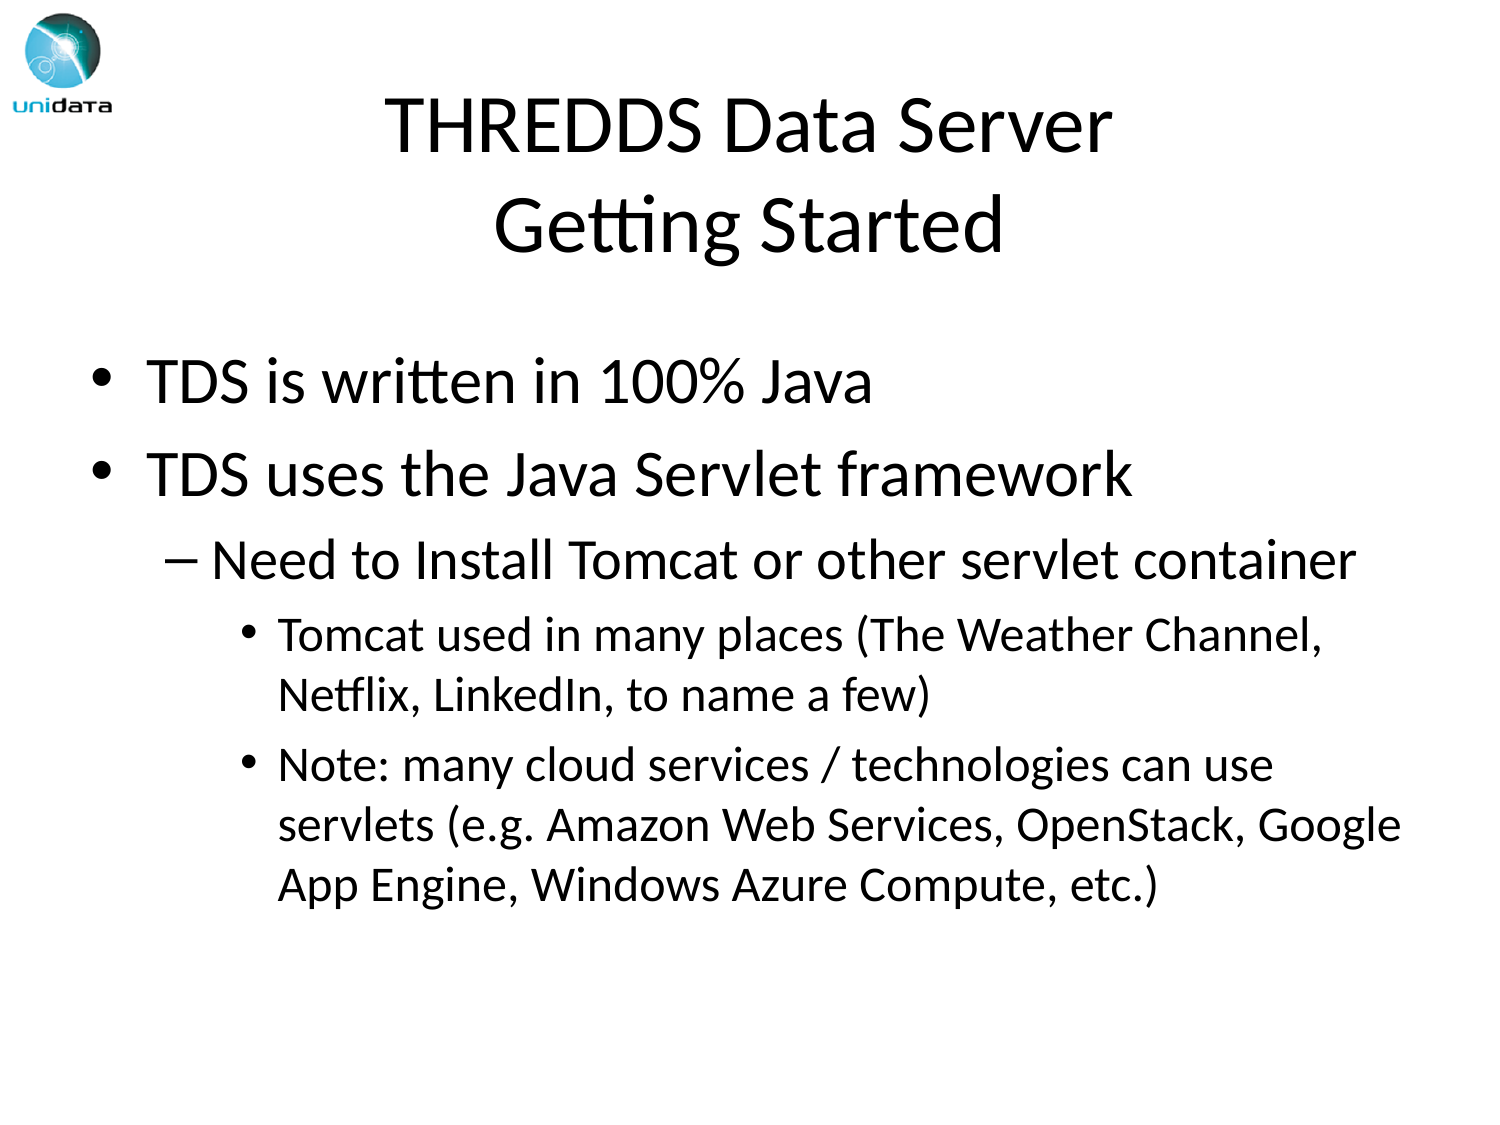

# THREDDS Data Server Getting Started
TDS is written in 100% Java
TDS uses the Java Servlet framework
Need to Install Tomcat or other servlet container
Tomcat used in many places (The Weather Channel, Netflix, LinkedIn, to name a few)
Note: many cloud services / technologies can use servlets (e.g. Amazon Web Services, OpenStack, Google App Engine, Windows Azure Compute, etc.)TDS